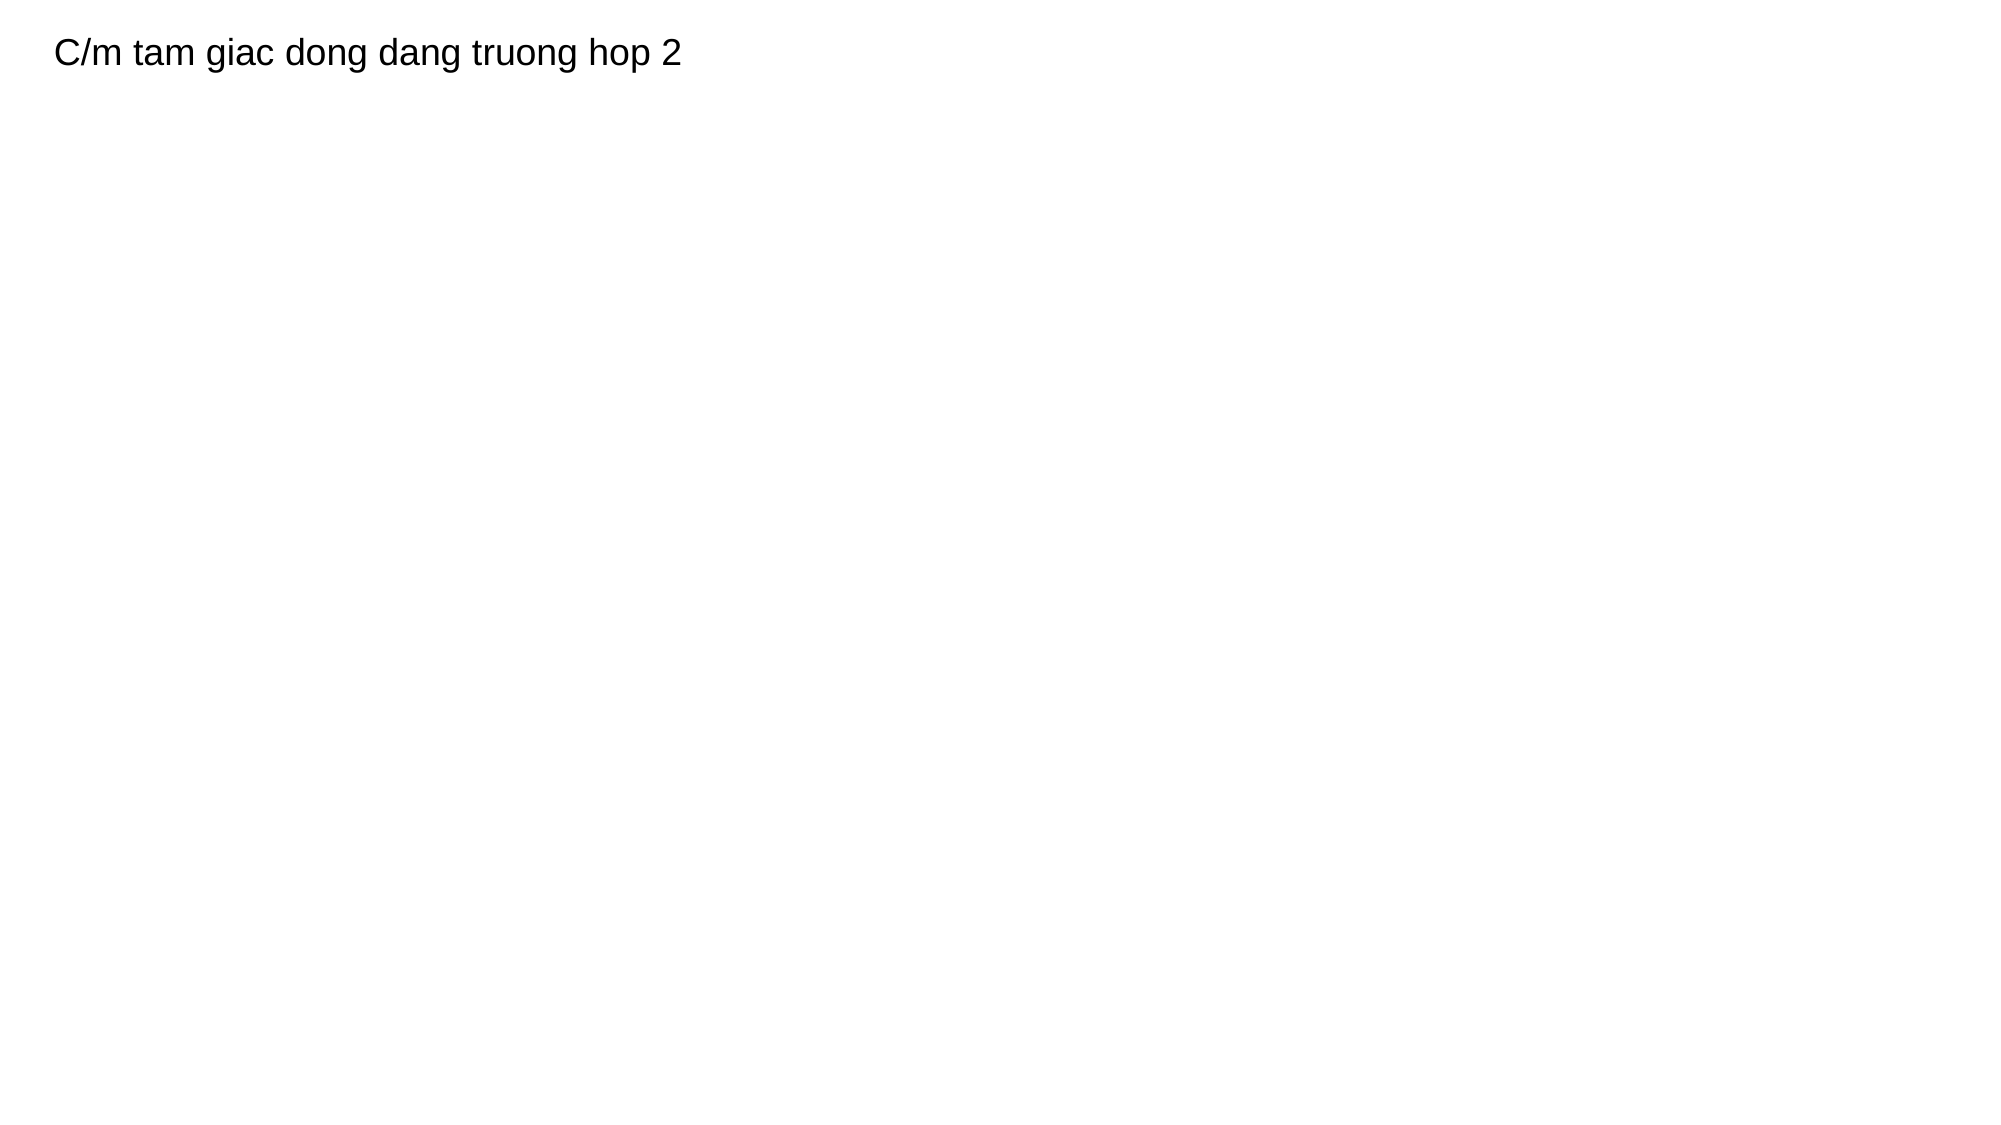

C/m tam giac dong dang truong hop 2